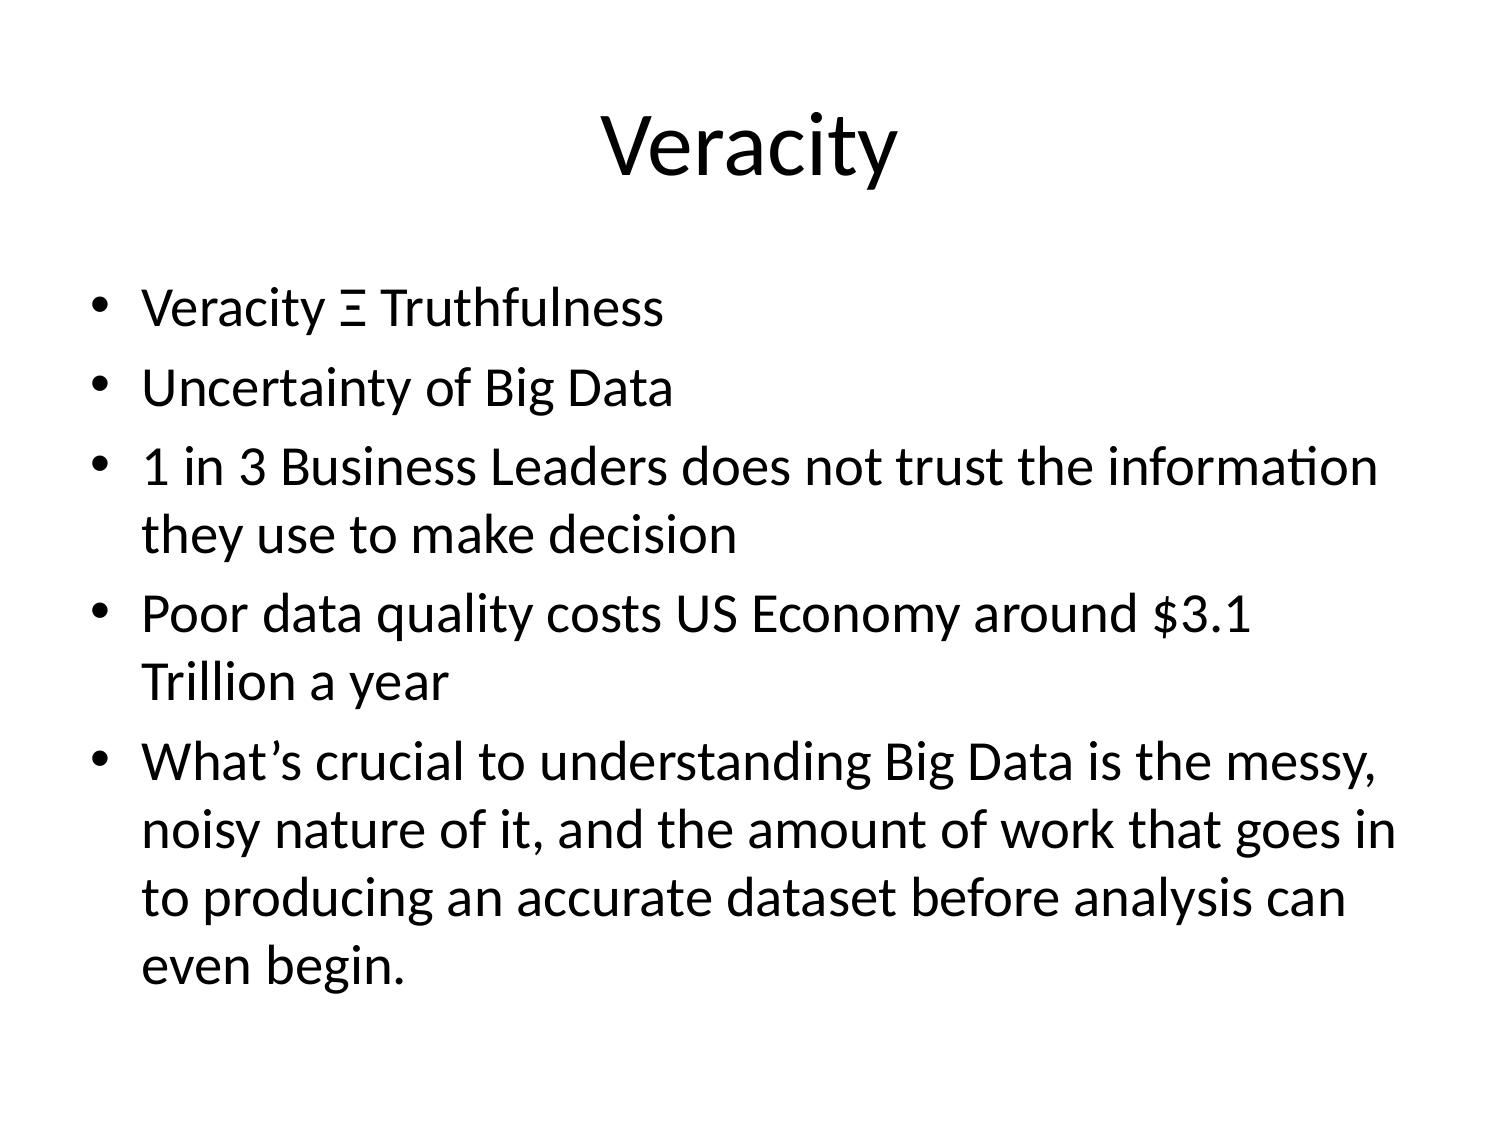

# Veracity
Veracity Ξ Truthfulness
Uncertainty of Big Data
1 in 3 Business Leaders does not trust the information they use to make decision
Poor data quality costs US Economy around $3.1 Trillion a year
What’s crucial to understanding Big Data is the messy, noisy nature of it, and the amount of work that goes in to producing an accurate dataset before analysis can even begin.